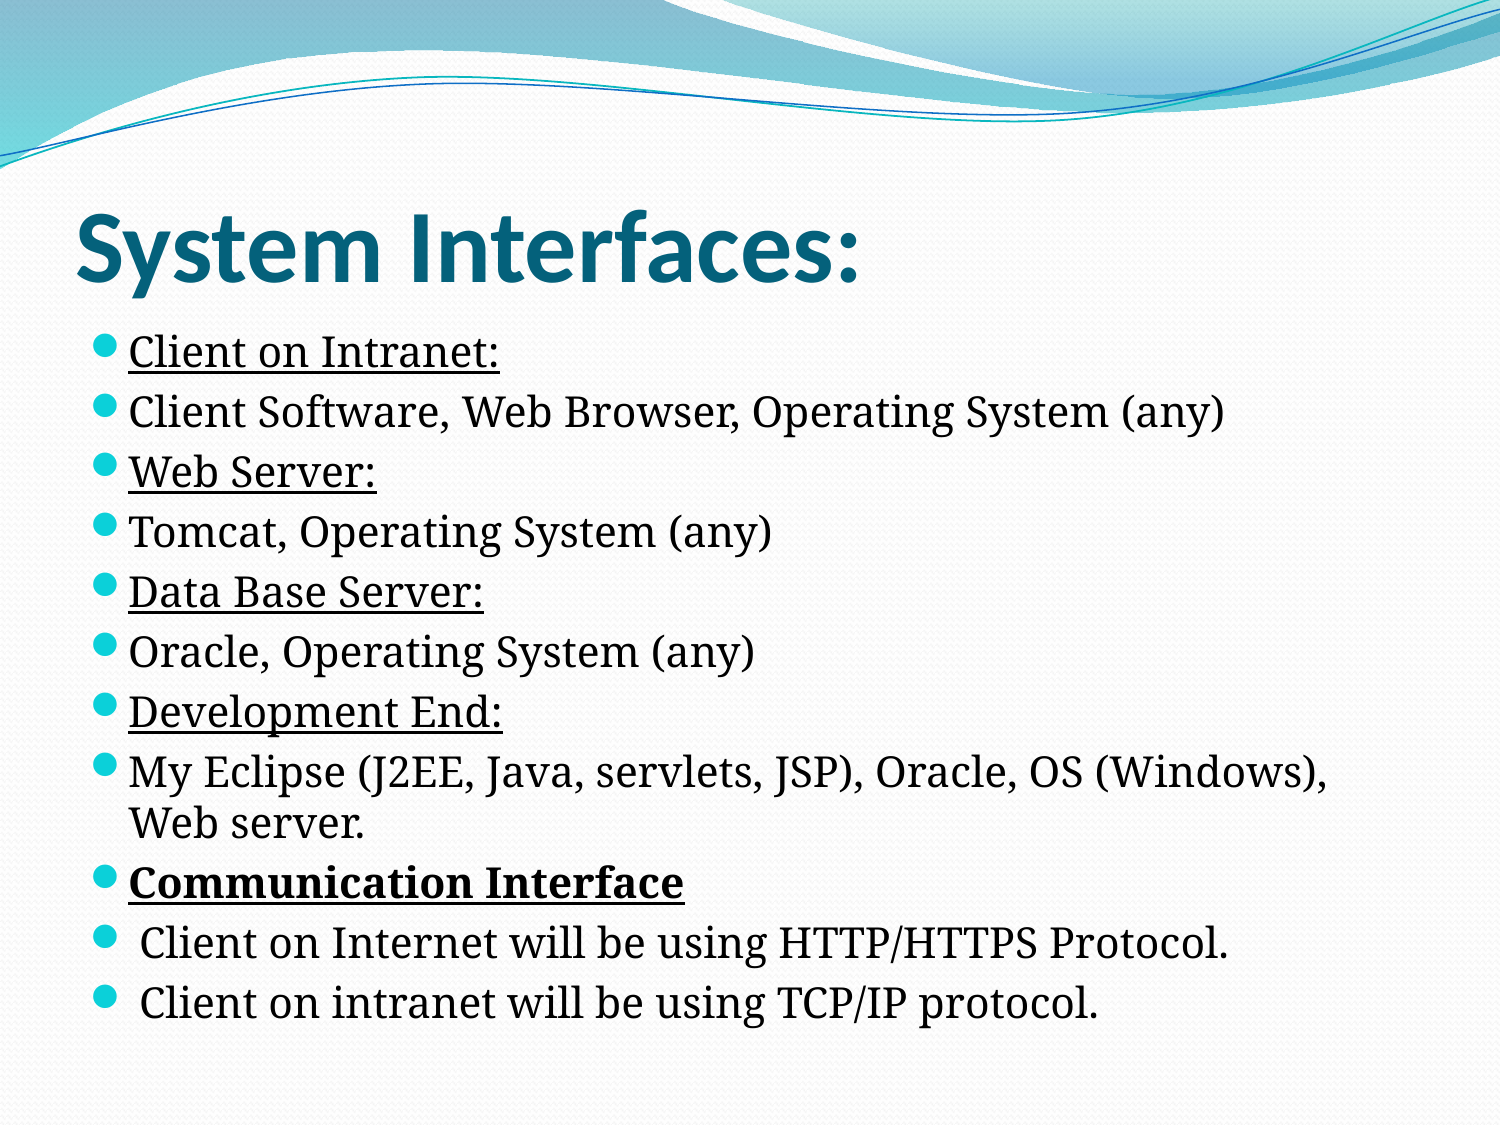

# System Interfaces:
Client on Intranet:
Client Software, Web Browser, Operating System (any)
Web Server:
Tomcat, Operating System (any)
Data Base Server:
Oracle, Operating System (any)
Development End:
My Eclipse (J2EE, Java, servlets, JSP), Oracle, OS (Windows), Web server.
Communication Interface
 Client on Internet will be using HTTP/HTTPS Protocol.
 Client on intranet will be using TCP/IP protocol.